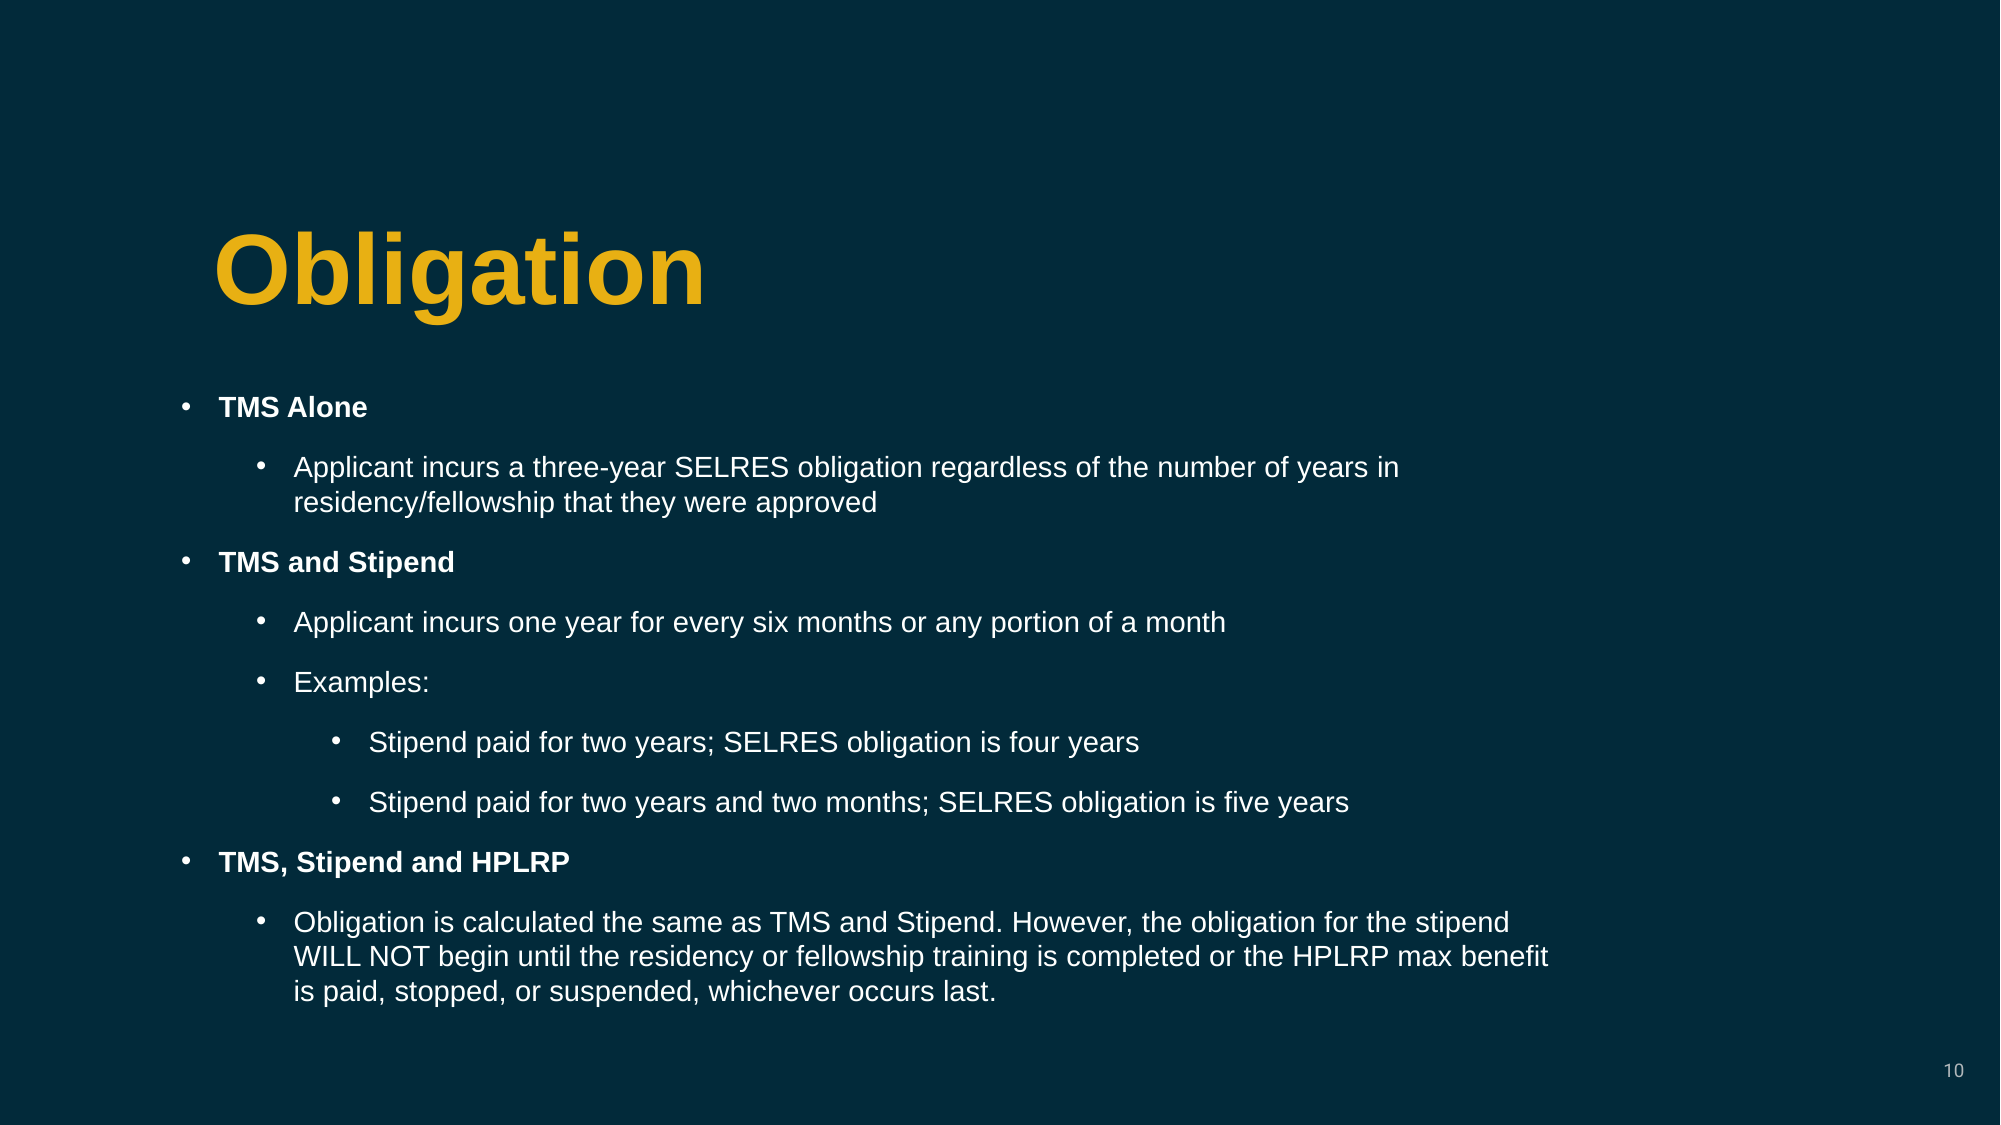

Obligation

TMS Alone
Applicant incurs a three-year SELRES obligation regardless of the number of years in residency/fellowship that they were approved
TMS and Stipend
Applicant incurs one year for every six months or any portion of a month
Examples:
Stipend paid for two years; SELRES obligation is four years
Stipend paid for two years and two months; SELRES obligation is five years
TMS, Stipend and HPLRP
Obligation is calculated the same as TMS and Stipend. However, the obligation for the stipend WILL NOT begin until the residency or fellowship training is completed or the HPLRP max benefit is paid, stopped, or suspended, whichever occurs last.
10